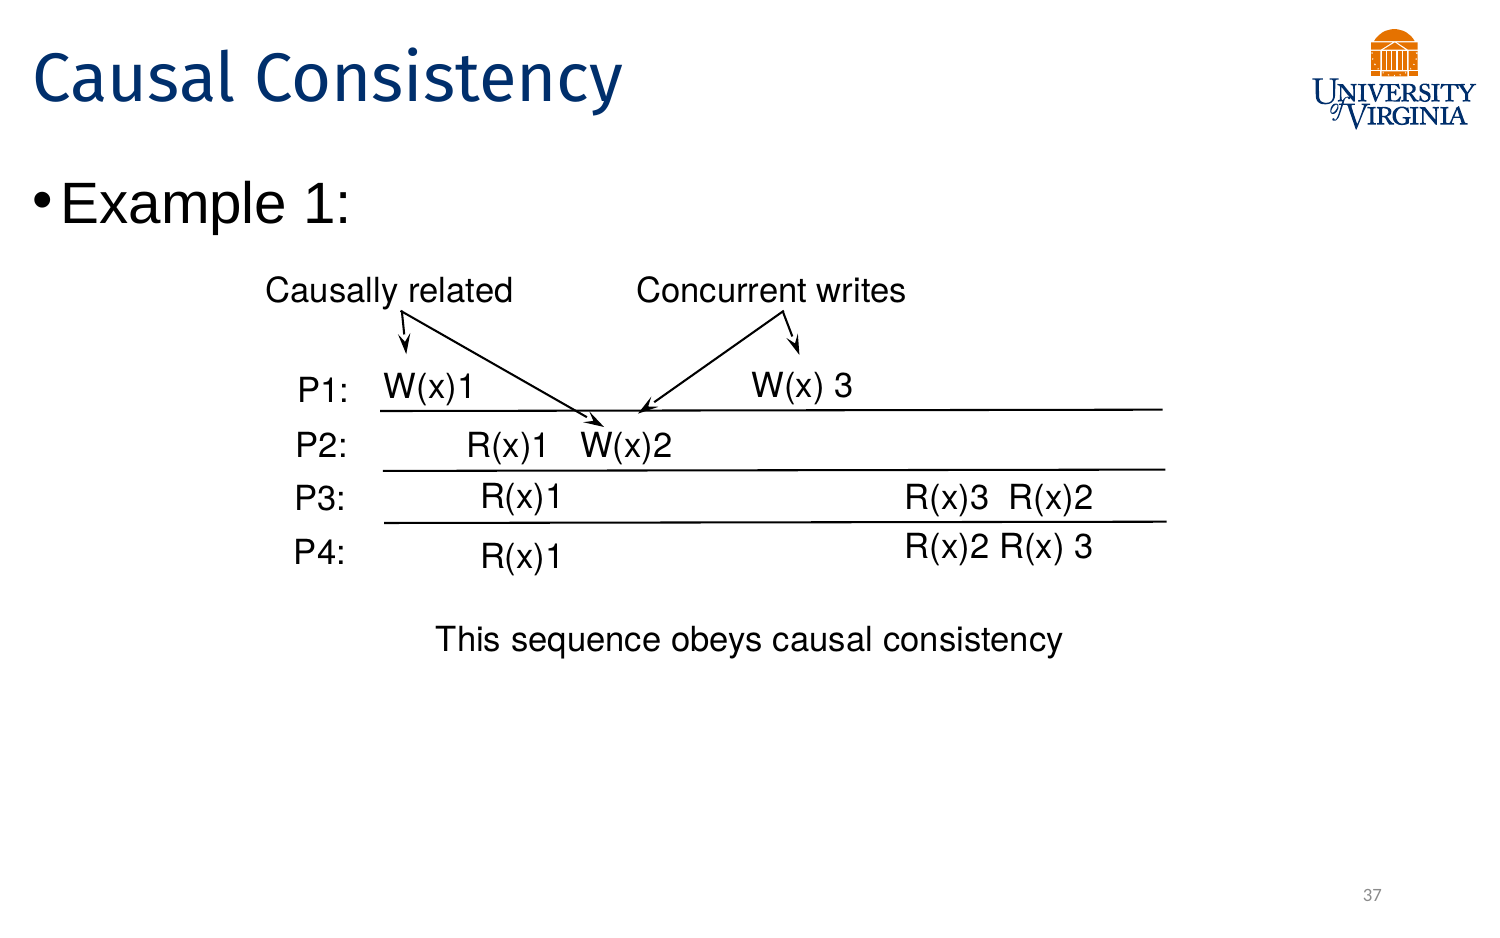

# Causal Consistency
Example 1:
Causally related
Concurrent writes

W(x) 3
W(x)1
P1:

P2:
R(x)1   W(x)2
R(x)1
R(x)3  R(x)2
P3:

R(x)2 R(x) 3

P4:
R(x)1
This sequence obeys causal consistency
37